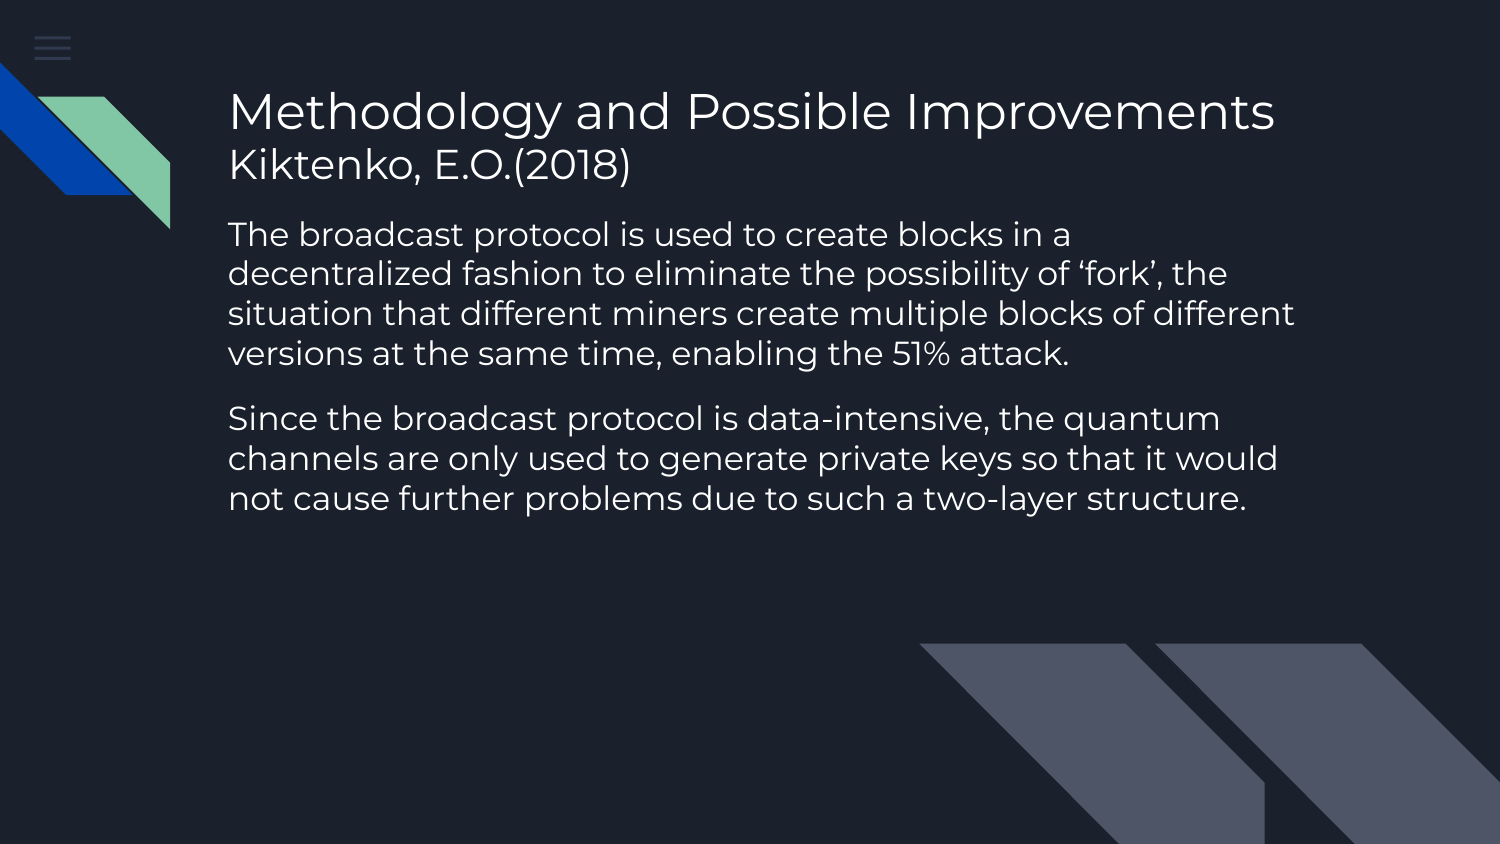

# Methodology and Possible Improvements
Kiktenko, E.O.(2018)
The broadcast protocol is used to create blocks in a decentralized fashion to eliminate the possibility of ‘fork’, the situation that different miners create multiple blocks of different versions at the same time, enabling the 51% attack.
Since the broadcast protocol is data-intensive, the quantum channels are only used to generate private keys so that it would not cause further problems due to such a two-layer structure.